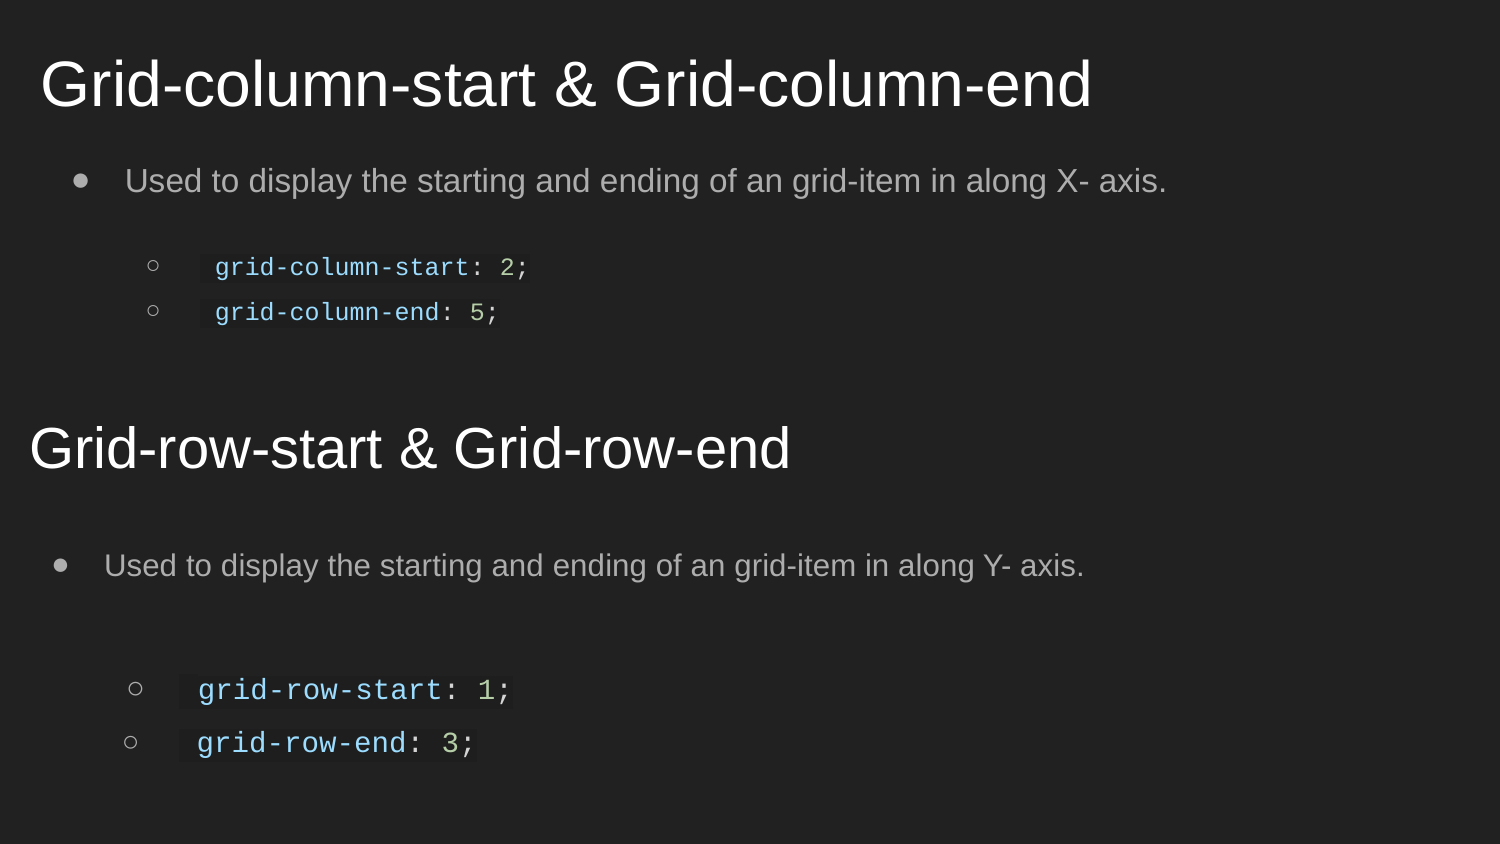

# Grid-column-start & Grid-column-end
Used to display the starting and ending of an grid-item in along X- axis.

 grid-column-start: 2;
 grid-column-end: 5;

Grid-row-start & Grid-row-end

Used to display the starting and ending of an grid-item in along Y- axis.

 grid-row-start: 1;
 grid-row-end: 3;